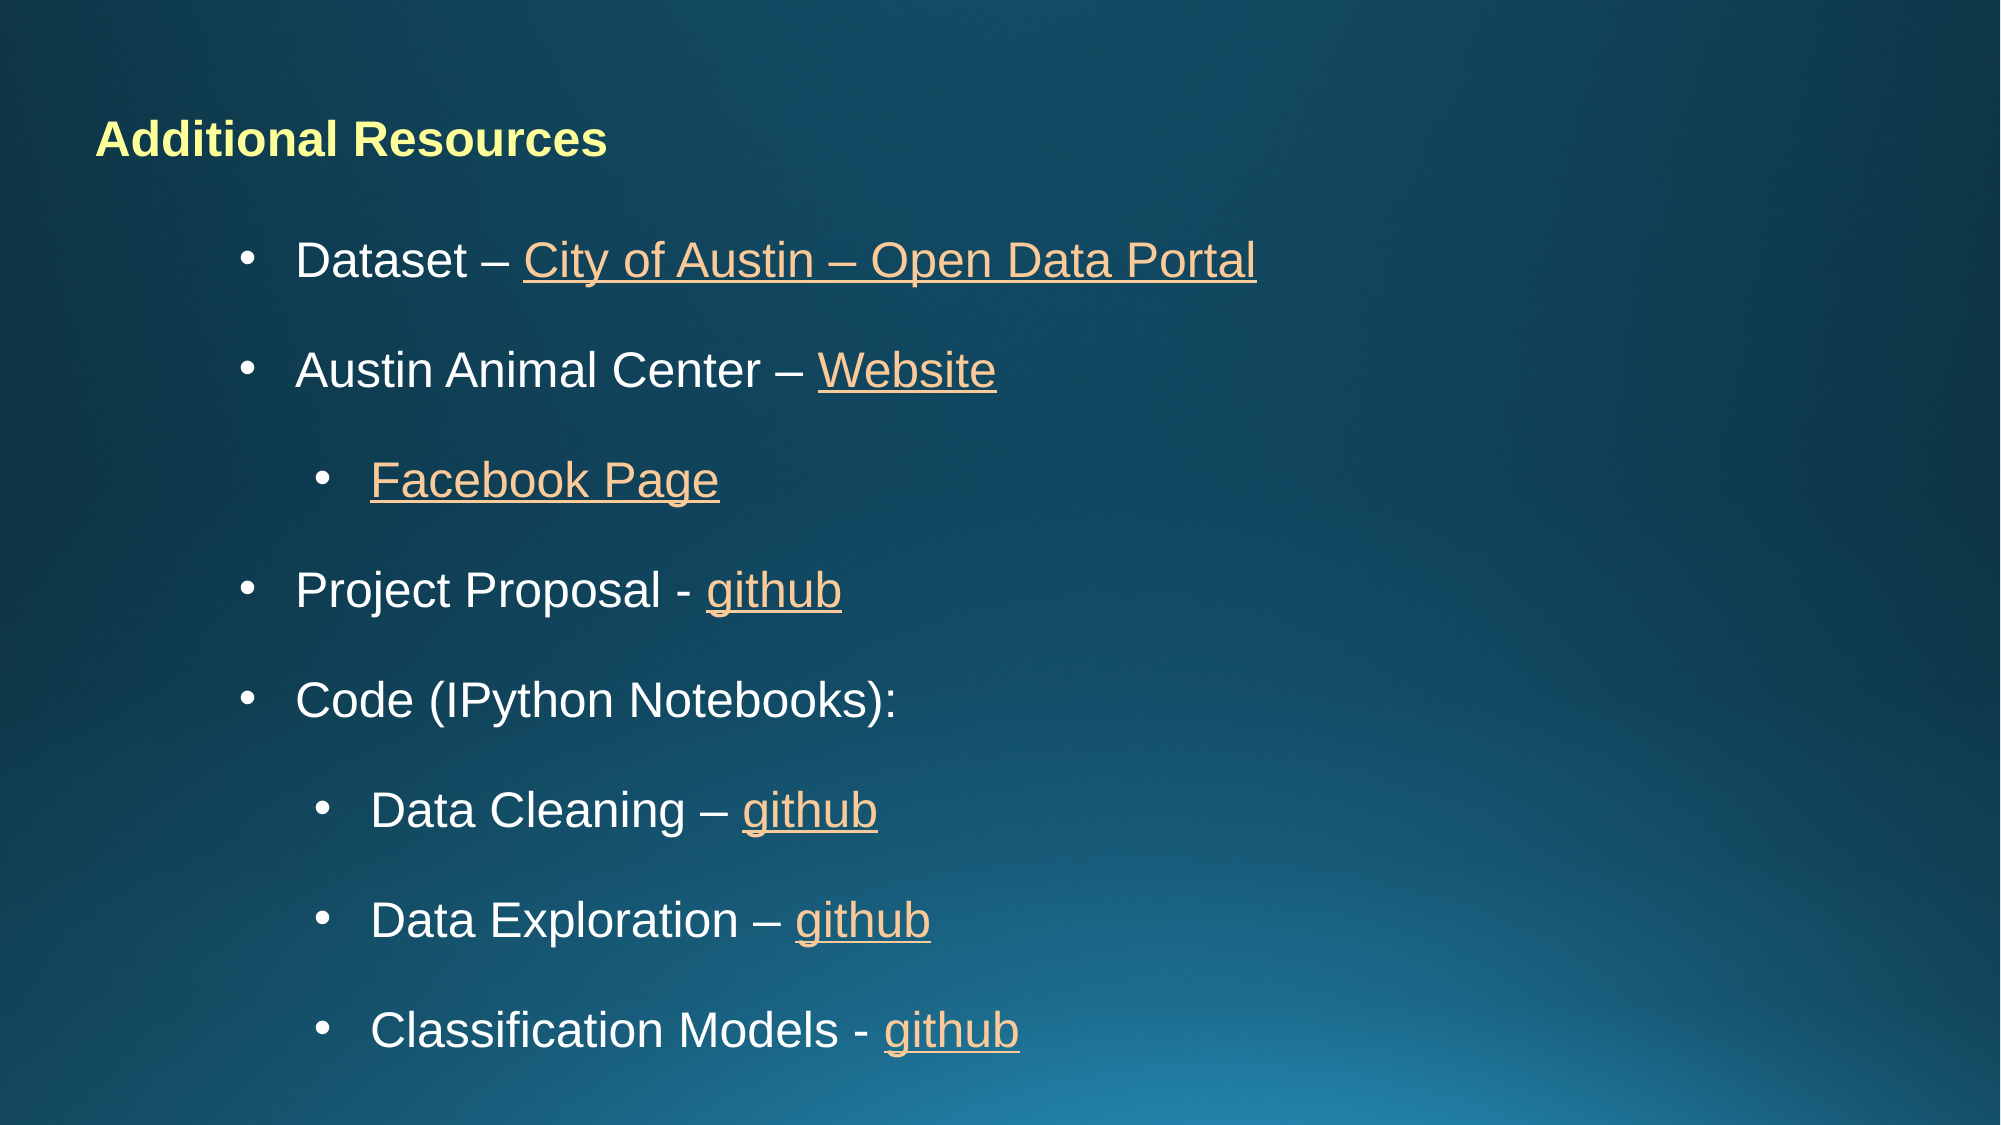

Additional Resources
Dataset – City of Austin – Open Data Portal
Austin Animal Center – Website
Facebook Page
Project Proposal - github
Code (IPython Notebooks):
Data Cleaning – github
Data Exploration – github
Classification Models - github